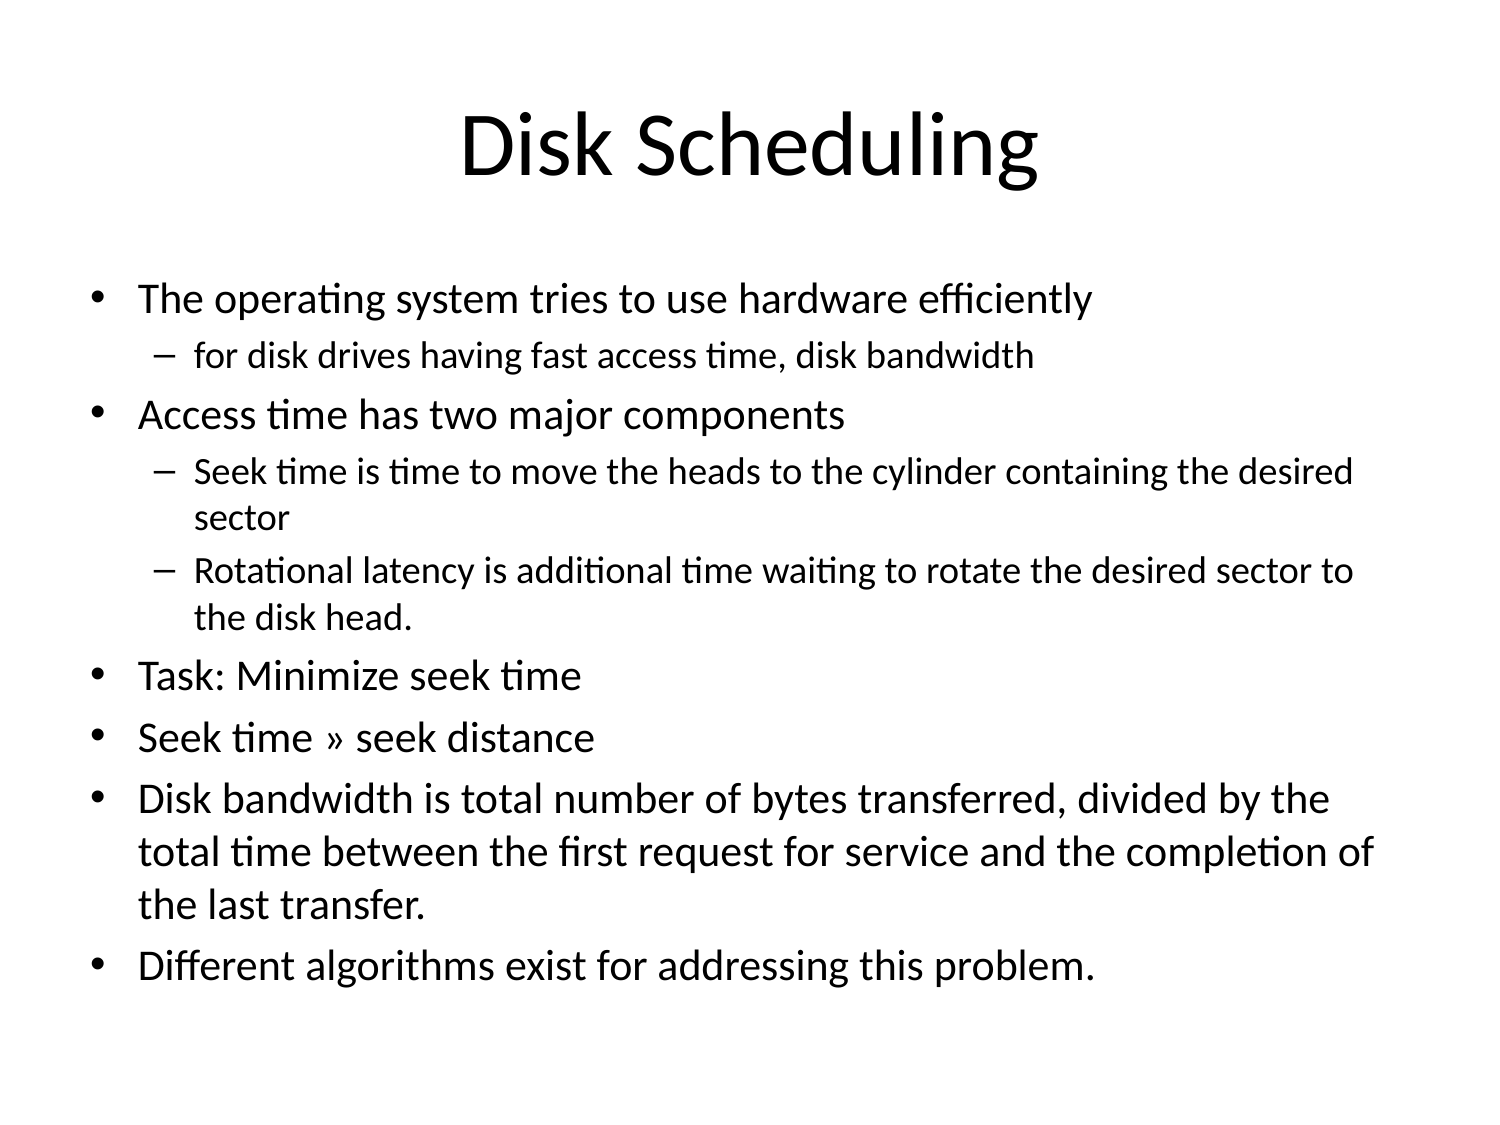

# Disk Scheduling
The operating system tries to use hardware efficiently
for disk drives having fast access time, disk bandwidth
Access time has two major components
Seek time is time to move the heads to the cylinder containing the desired sector
Rotational latency is additional time waiting to rotate the desired sector to the disk head.
Task: Minimize seek time
Seek time » seek distance
Disk bandwidth is total number of bytes transferred, divided by the total time between the first request for service and the completion of the last transfer.
Different algorithms exist for addressing this problem.